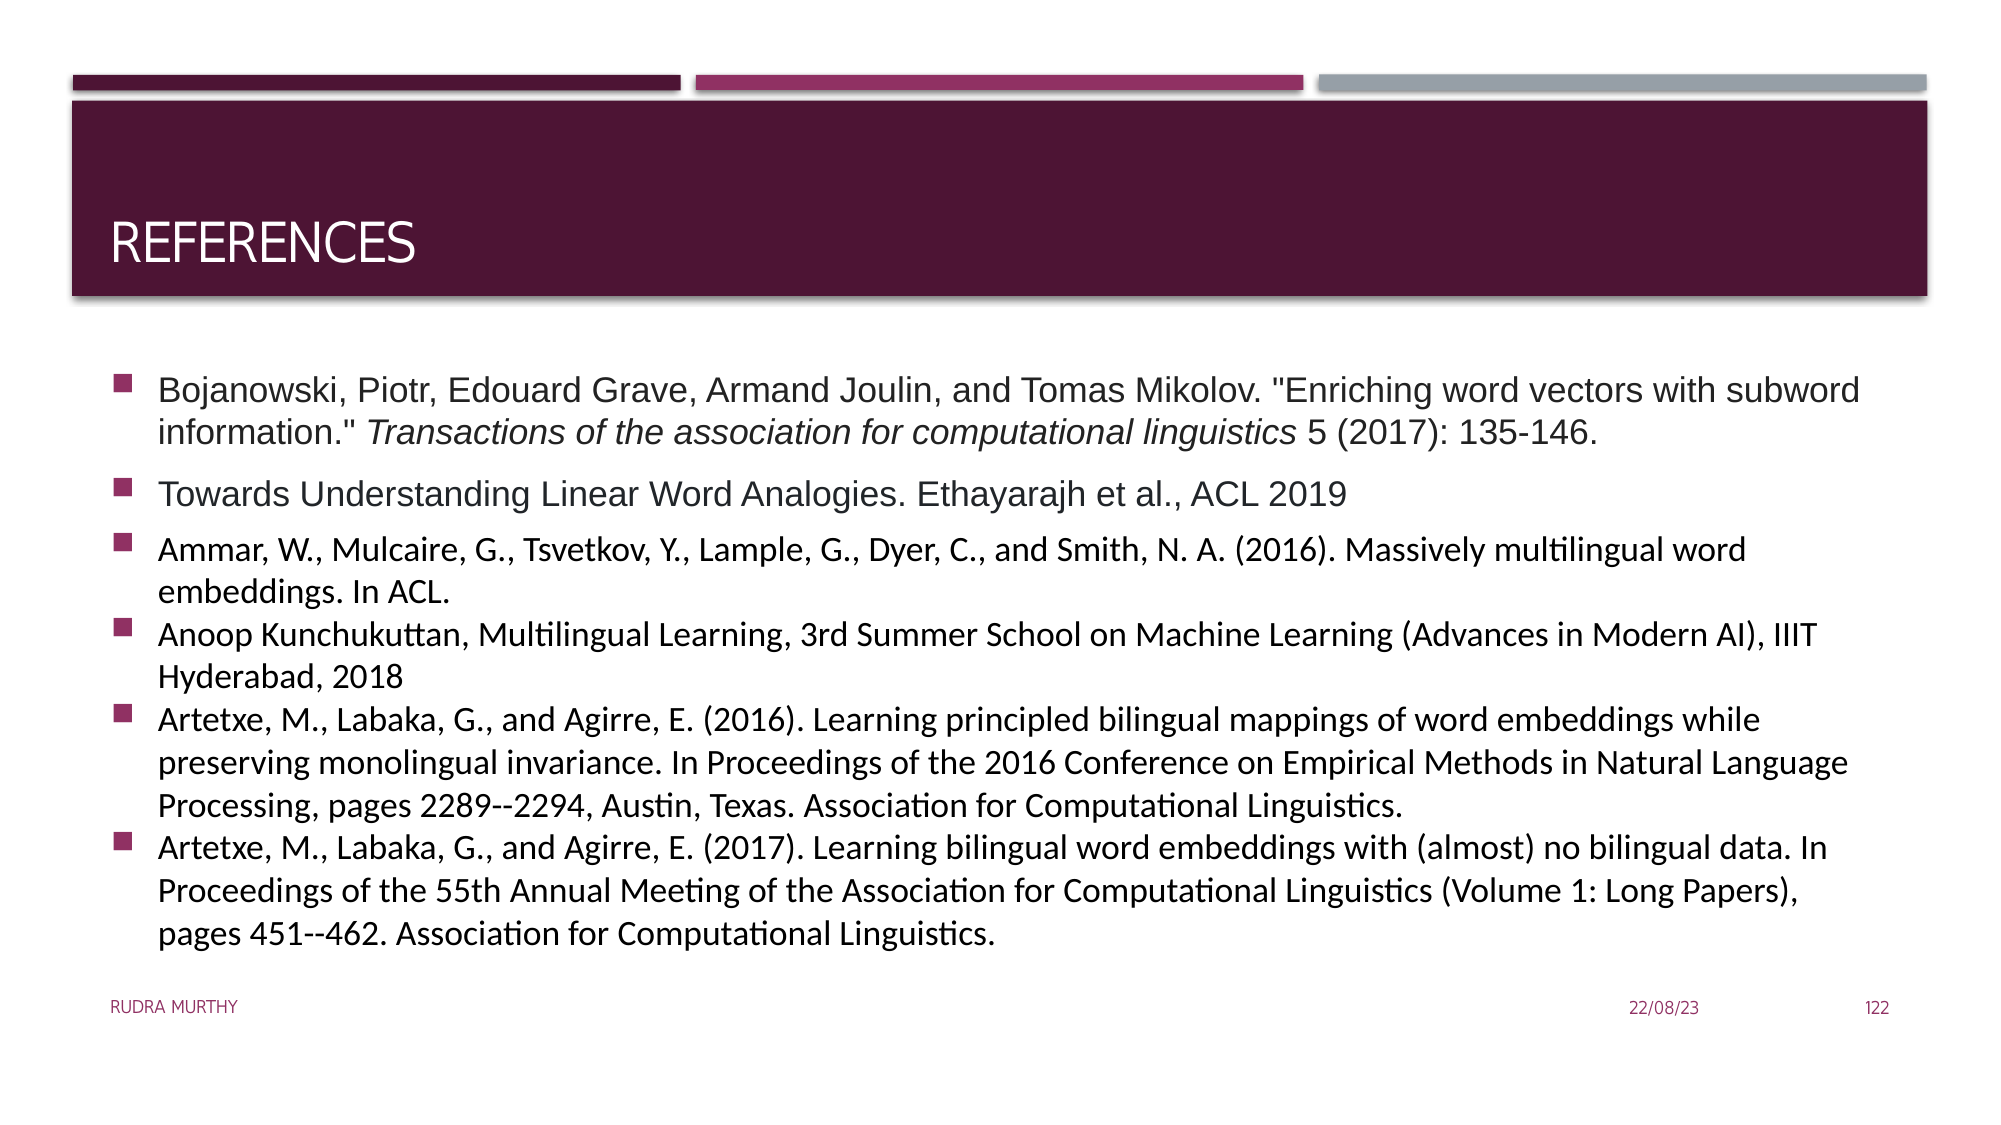

# References
Bojanowski, Piotr, Edouard Grave, Armand Joulin, and Tomas Mikolov. "Enriching word vectors with subword information." Transactions of the association for computational linguistics 5 (2017): 135-146.
Towards Understanding Linear Word Analogies. Ethayarajh et al., ACL 2019
Ammar, W., Mulcaire, G., Tsvetkov, Y., Lample, G., Dyer, C., and Smith, N. A. (2016). Massively multilingual word embeddings. In ACL.
Anoop Kunchukuttan, Multilingual Learning, 3rd Summer School on Machine Learning (Advances in Modern AI), IIIT Hyderabad, 2018
Artetxe, M., Labaka, G., and Agirre, E. (2016). Learning principled bilingual mappings of word embeddings while preserving monolingual invariance. In Proceedings of the 2016 Conference on Empirical Methods in Natural Language Processing, pages 2289--2294, Austin, Texas. Association for Computational Linguistics.
Artetxe, M., Labaka, G., and Agirre, E. (2017). Learning bilingual word embeddings with (almost) no bilingual data. In Proceedings of the 55th Annual Meeting of the Association for Computational Linguistics (Volume 1: Long Papers), pages 451--462. Association for Computational Linguistics.
Rudra Murthy
22/08/23
122